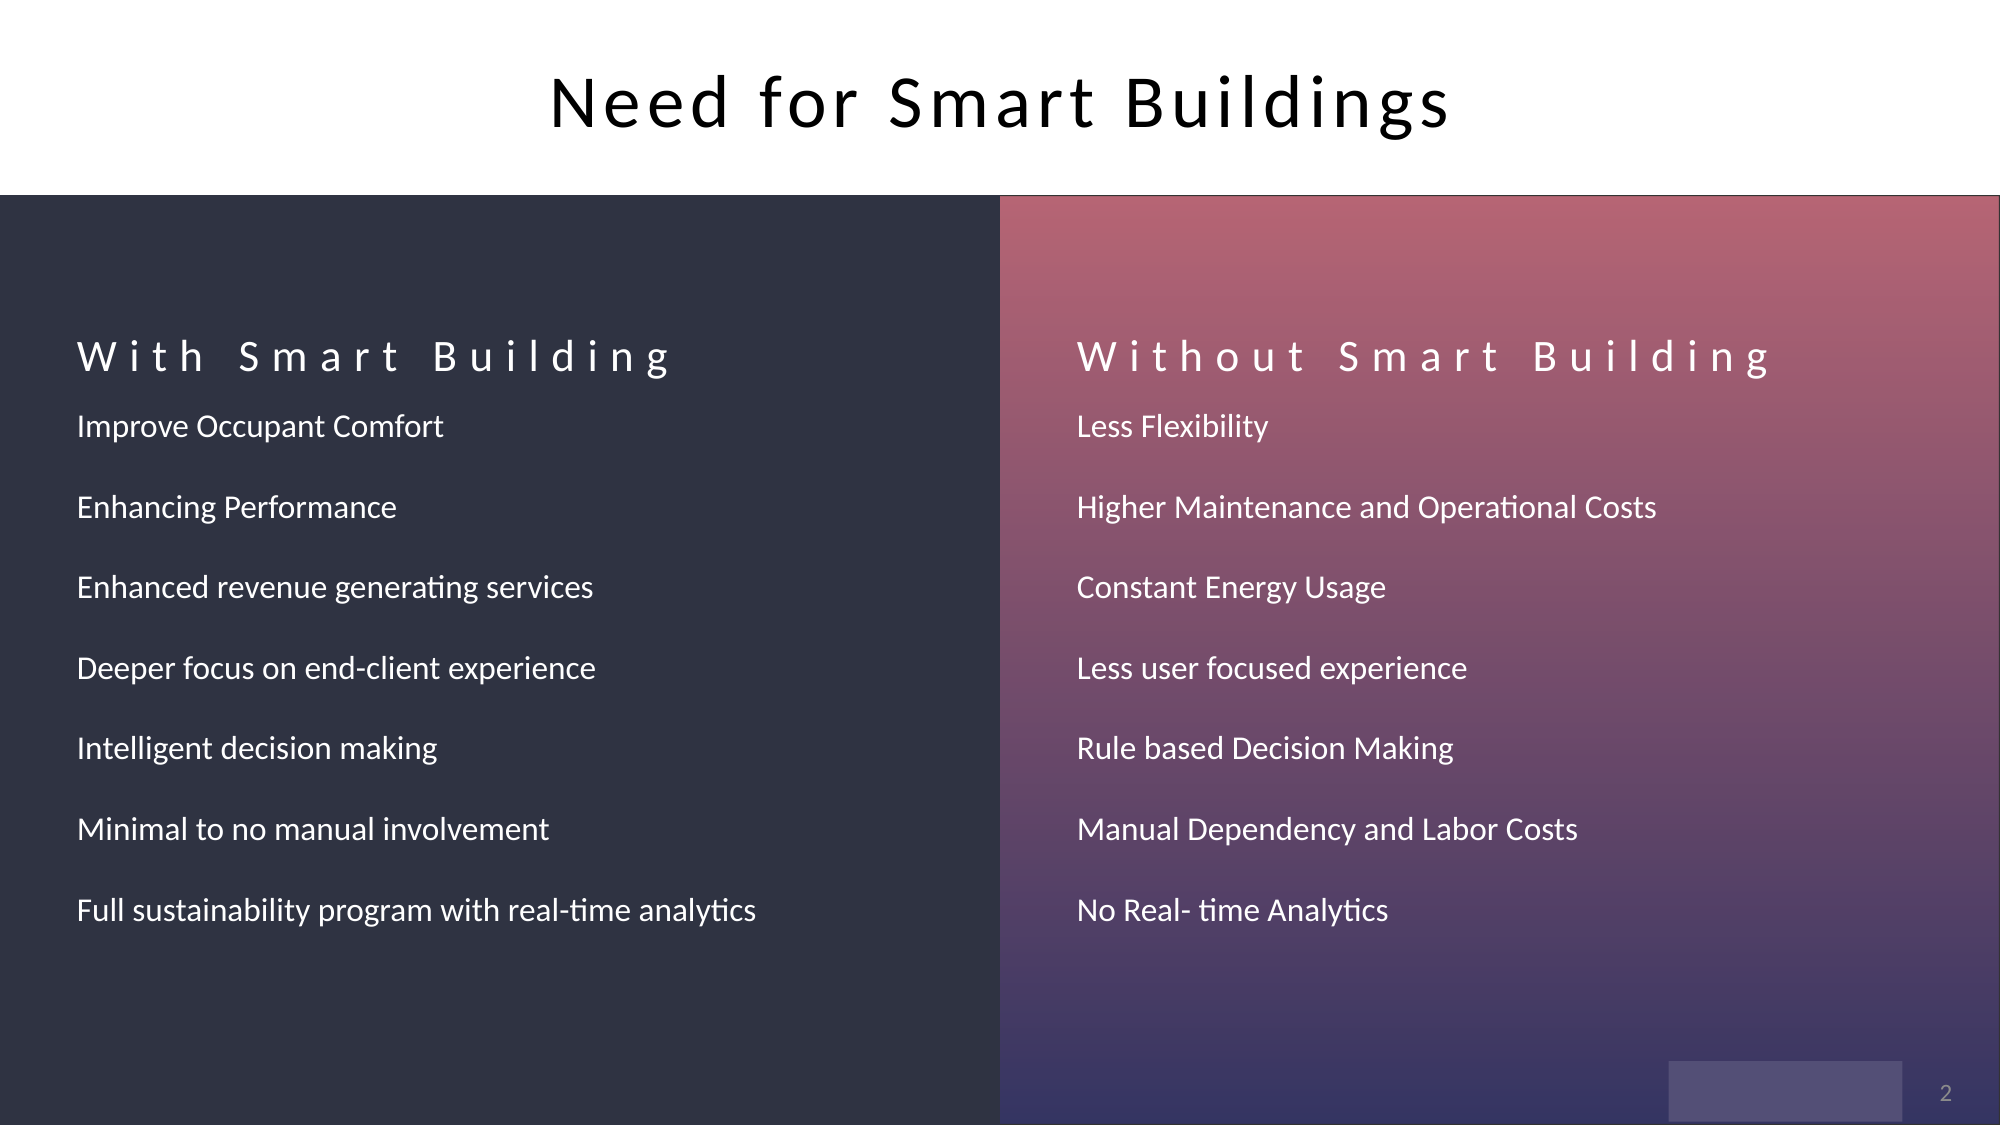

# Need for Smart Buildings
With Smart Building
Without Smart Building
Improve Occupant Comfort
Enhancing Performance
Enhanced revenue generating services
Deeper focus on end-client experience
Intelligent decision making
Minimal to no manual involvement
Full sustainability program with real-time analytics

Less Flexibility
Higher Maintenance and Operational Costs
Constant Energy Usage
Less user focused experience
Rule based Decision Making
Manual Dependency and Labor Costs
No Real- time Analytics

2